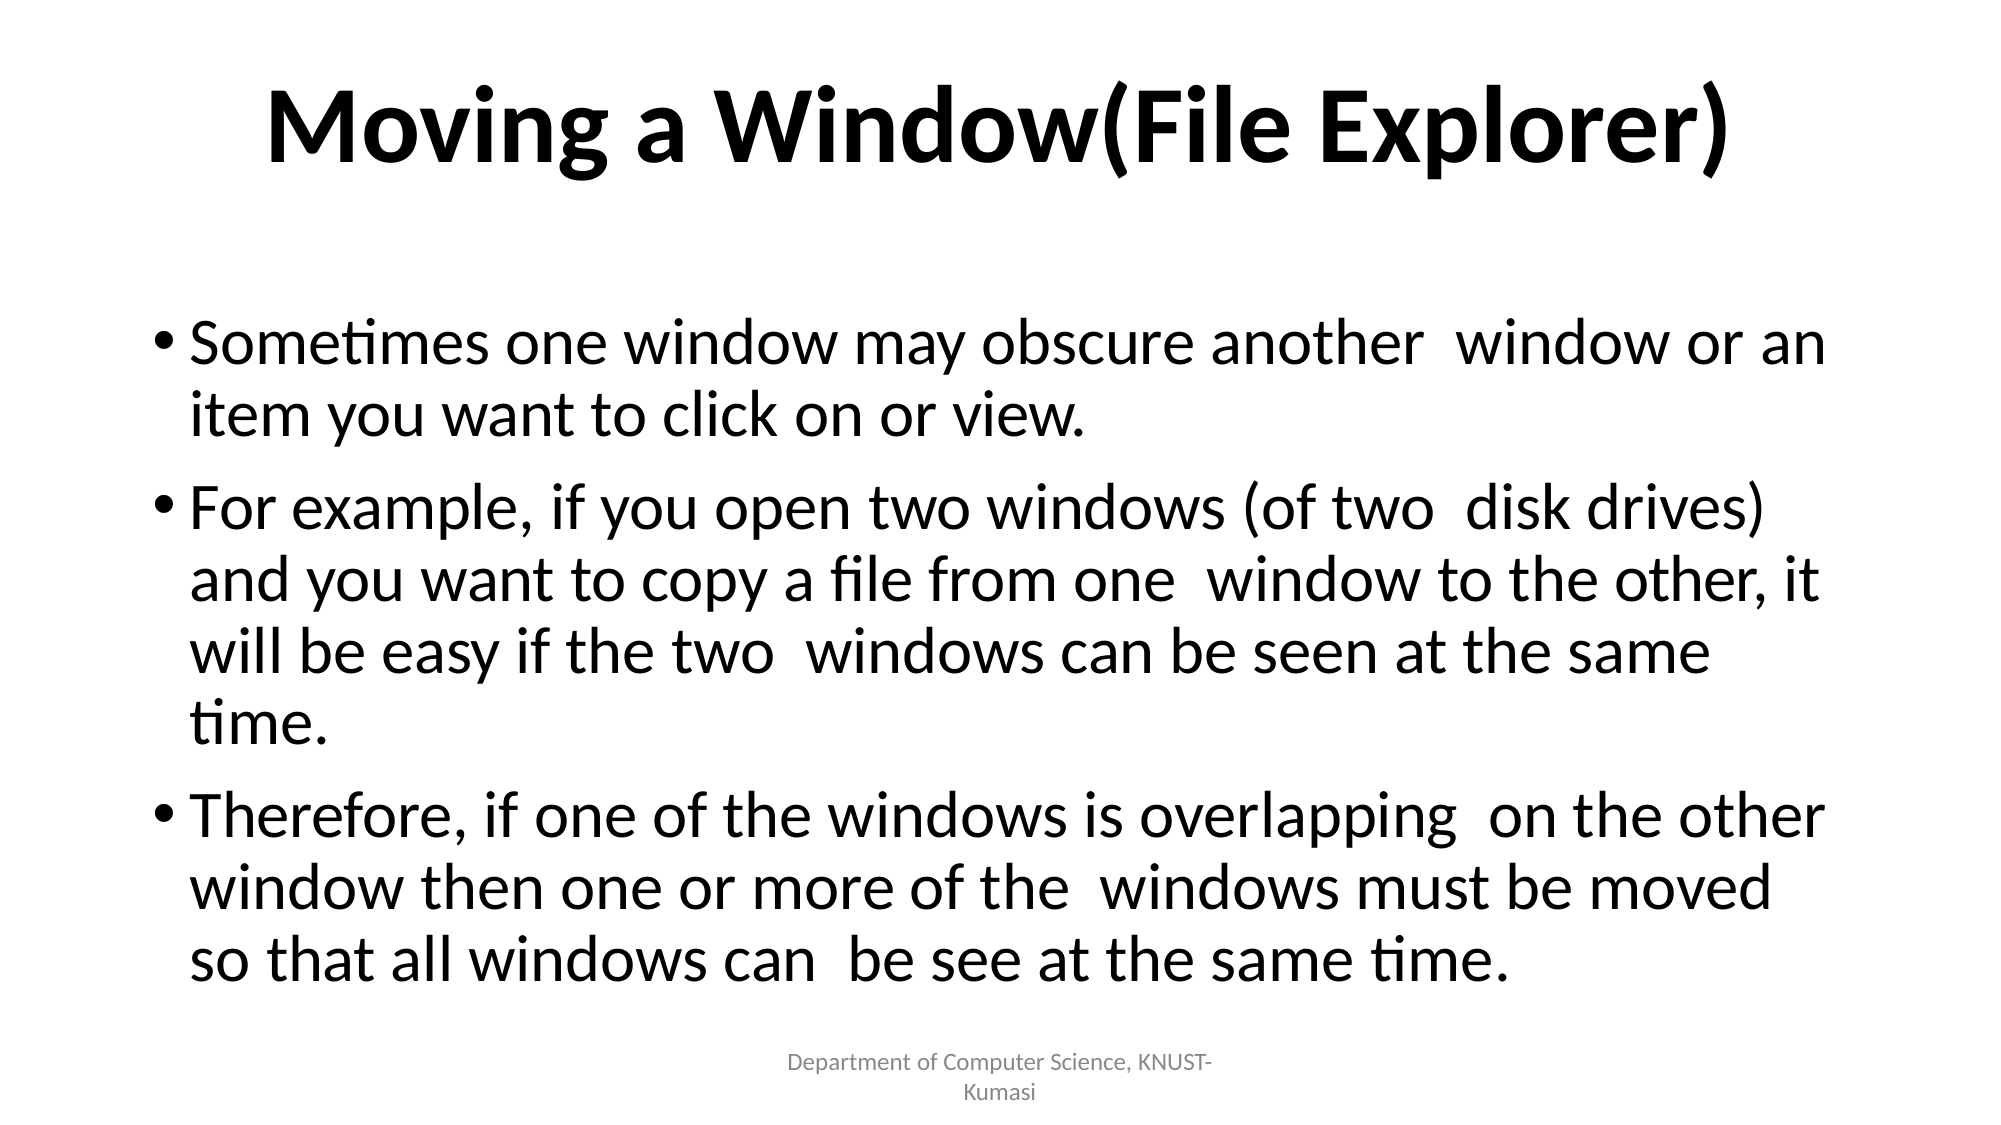

# Moving a Window(File Explorer)
Sometimes one window may obscure another  window or an item you want to click on or view.
For example, if you open two windows (of two  disk drives) and you want to copy a file from one  window to the other, it will be easy if the two  windows can be seen at the same time.
Therefore, if one of the windows is overlapping  on the other window then one or more of the  windows must be moved so that all windows can  be see at the same time.

Department of Computer Science, KNUST-
Kumasi